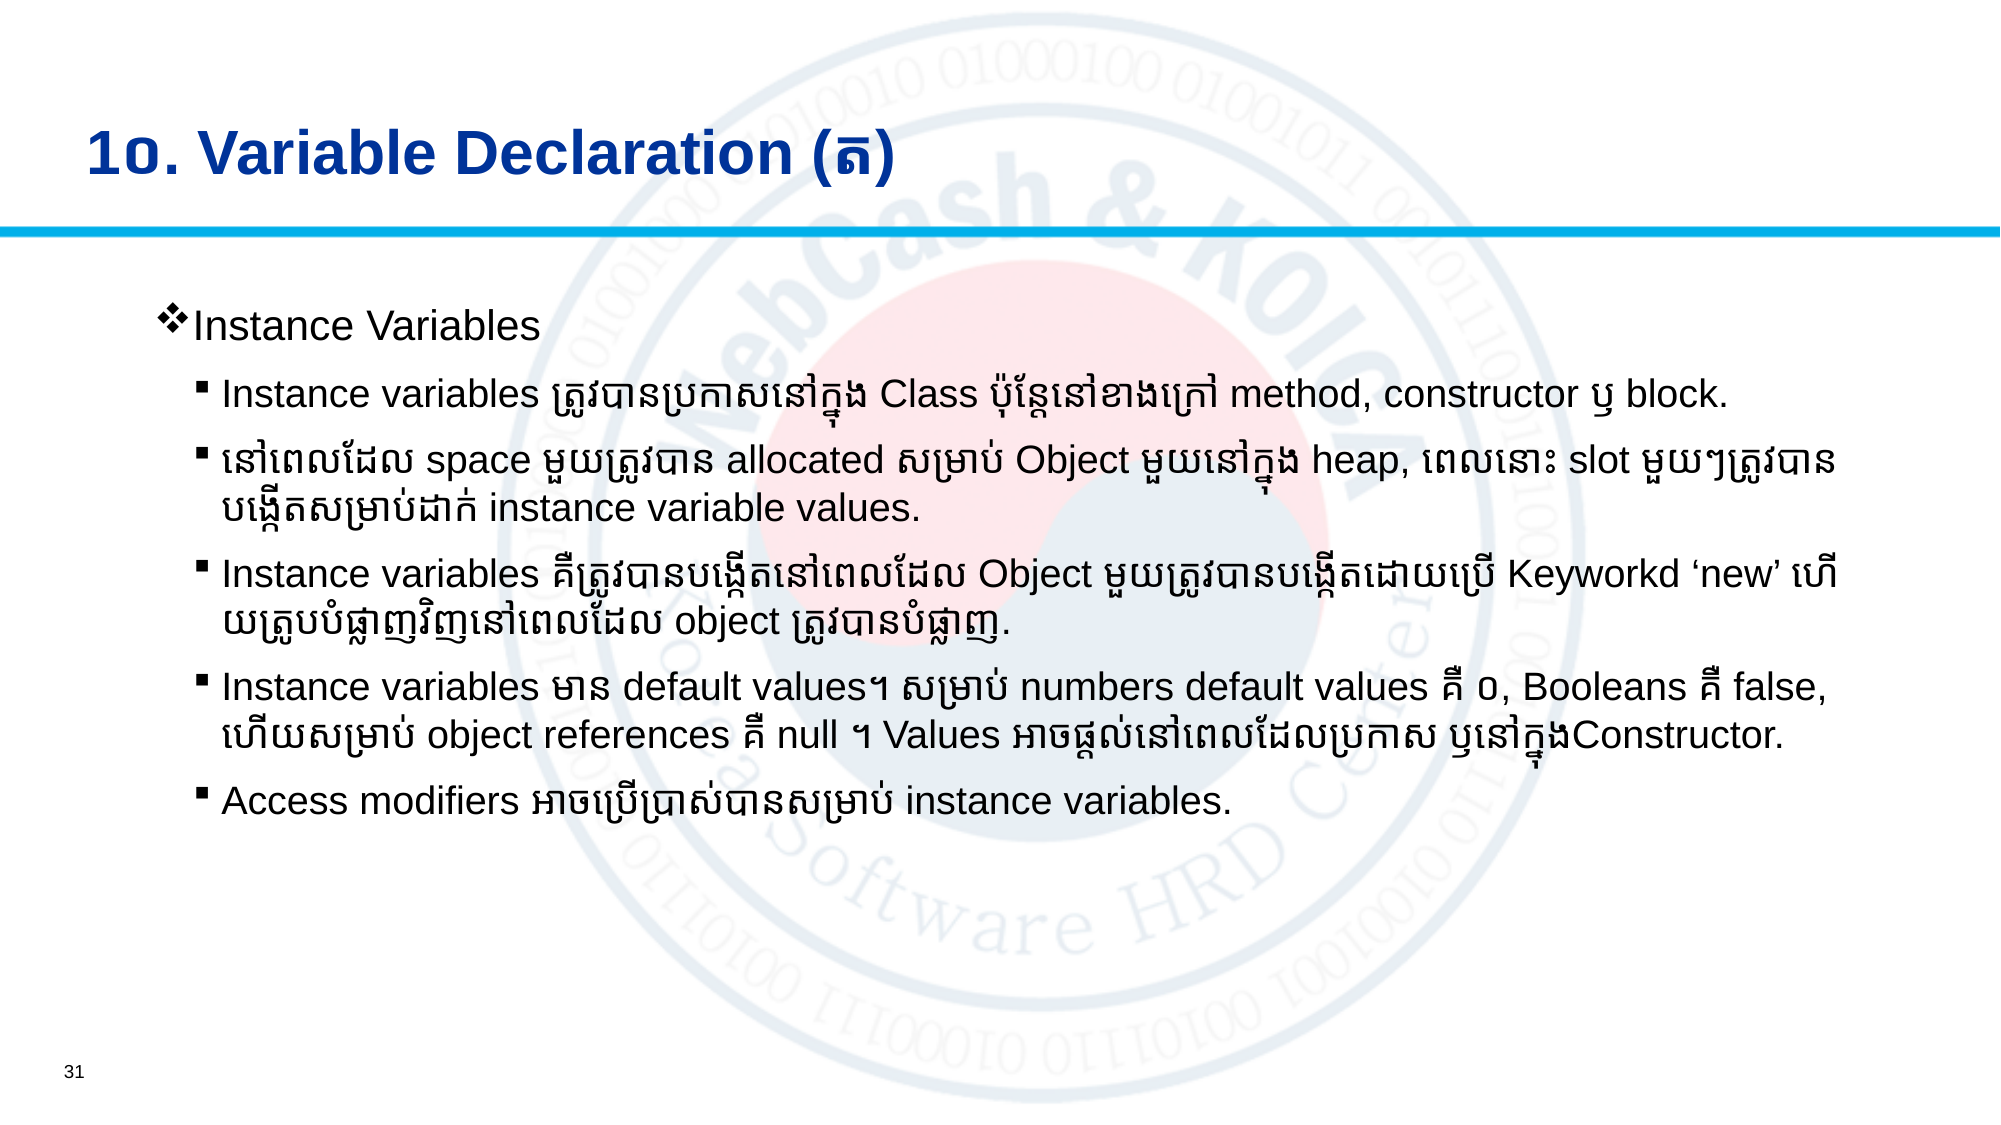

# 1០. Variable Declaration (ត)
Instance Variables
Instance variables ត្រូវបានប្រកាសនៅក្នុង Class ប៉ុន្តែនៅខាងក្រៅ method, constructor ឫ block.
នៅពេលដែល space មួយត្រូវបាន allocated សម្រាប់ Object មួយនៅក្នុង heap, ពេលនោះ slot មួយៗត្រូវបានបង្កើតសម្រាប់ដាក់ instance variable values.
Instance variables គឺត្រូវបានបង្កើតនៅពេលដែល Object មួយត្រូវបានបង្កើតដោយប្រើ Keyworkd ‘new’ ហើយត្រូបបំផ្លាញវិញនៅពេលដែល object ត្រូវបានបំផ្លាញ.
Instance variables មាន default values។ សម្រាប់ numbers default values គឺ ០, Booleans គឺ false, ហើយសម្រាប់ object references គឺ null ។​​ Values អាចផ្តល់នៅពេលដែលប្រកាស ​ឫនៅក្នុងConstructor.
Access modifiers អាចប្រើប្រាស់បានសម្រាប់ instance variables.

31